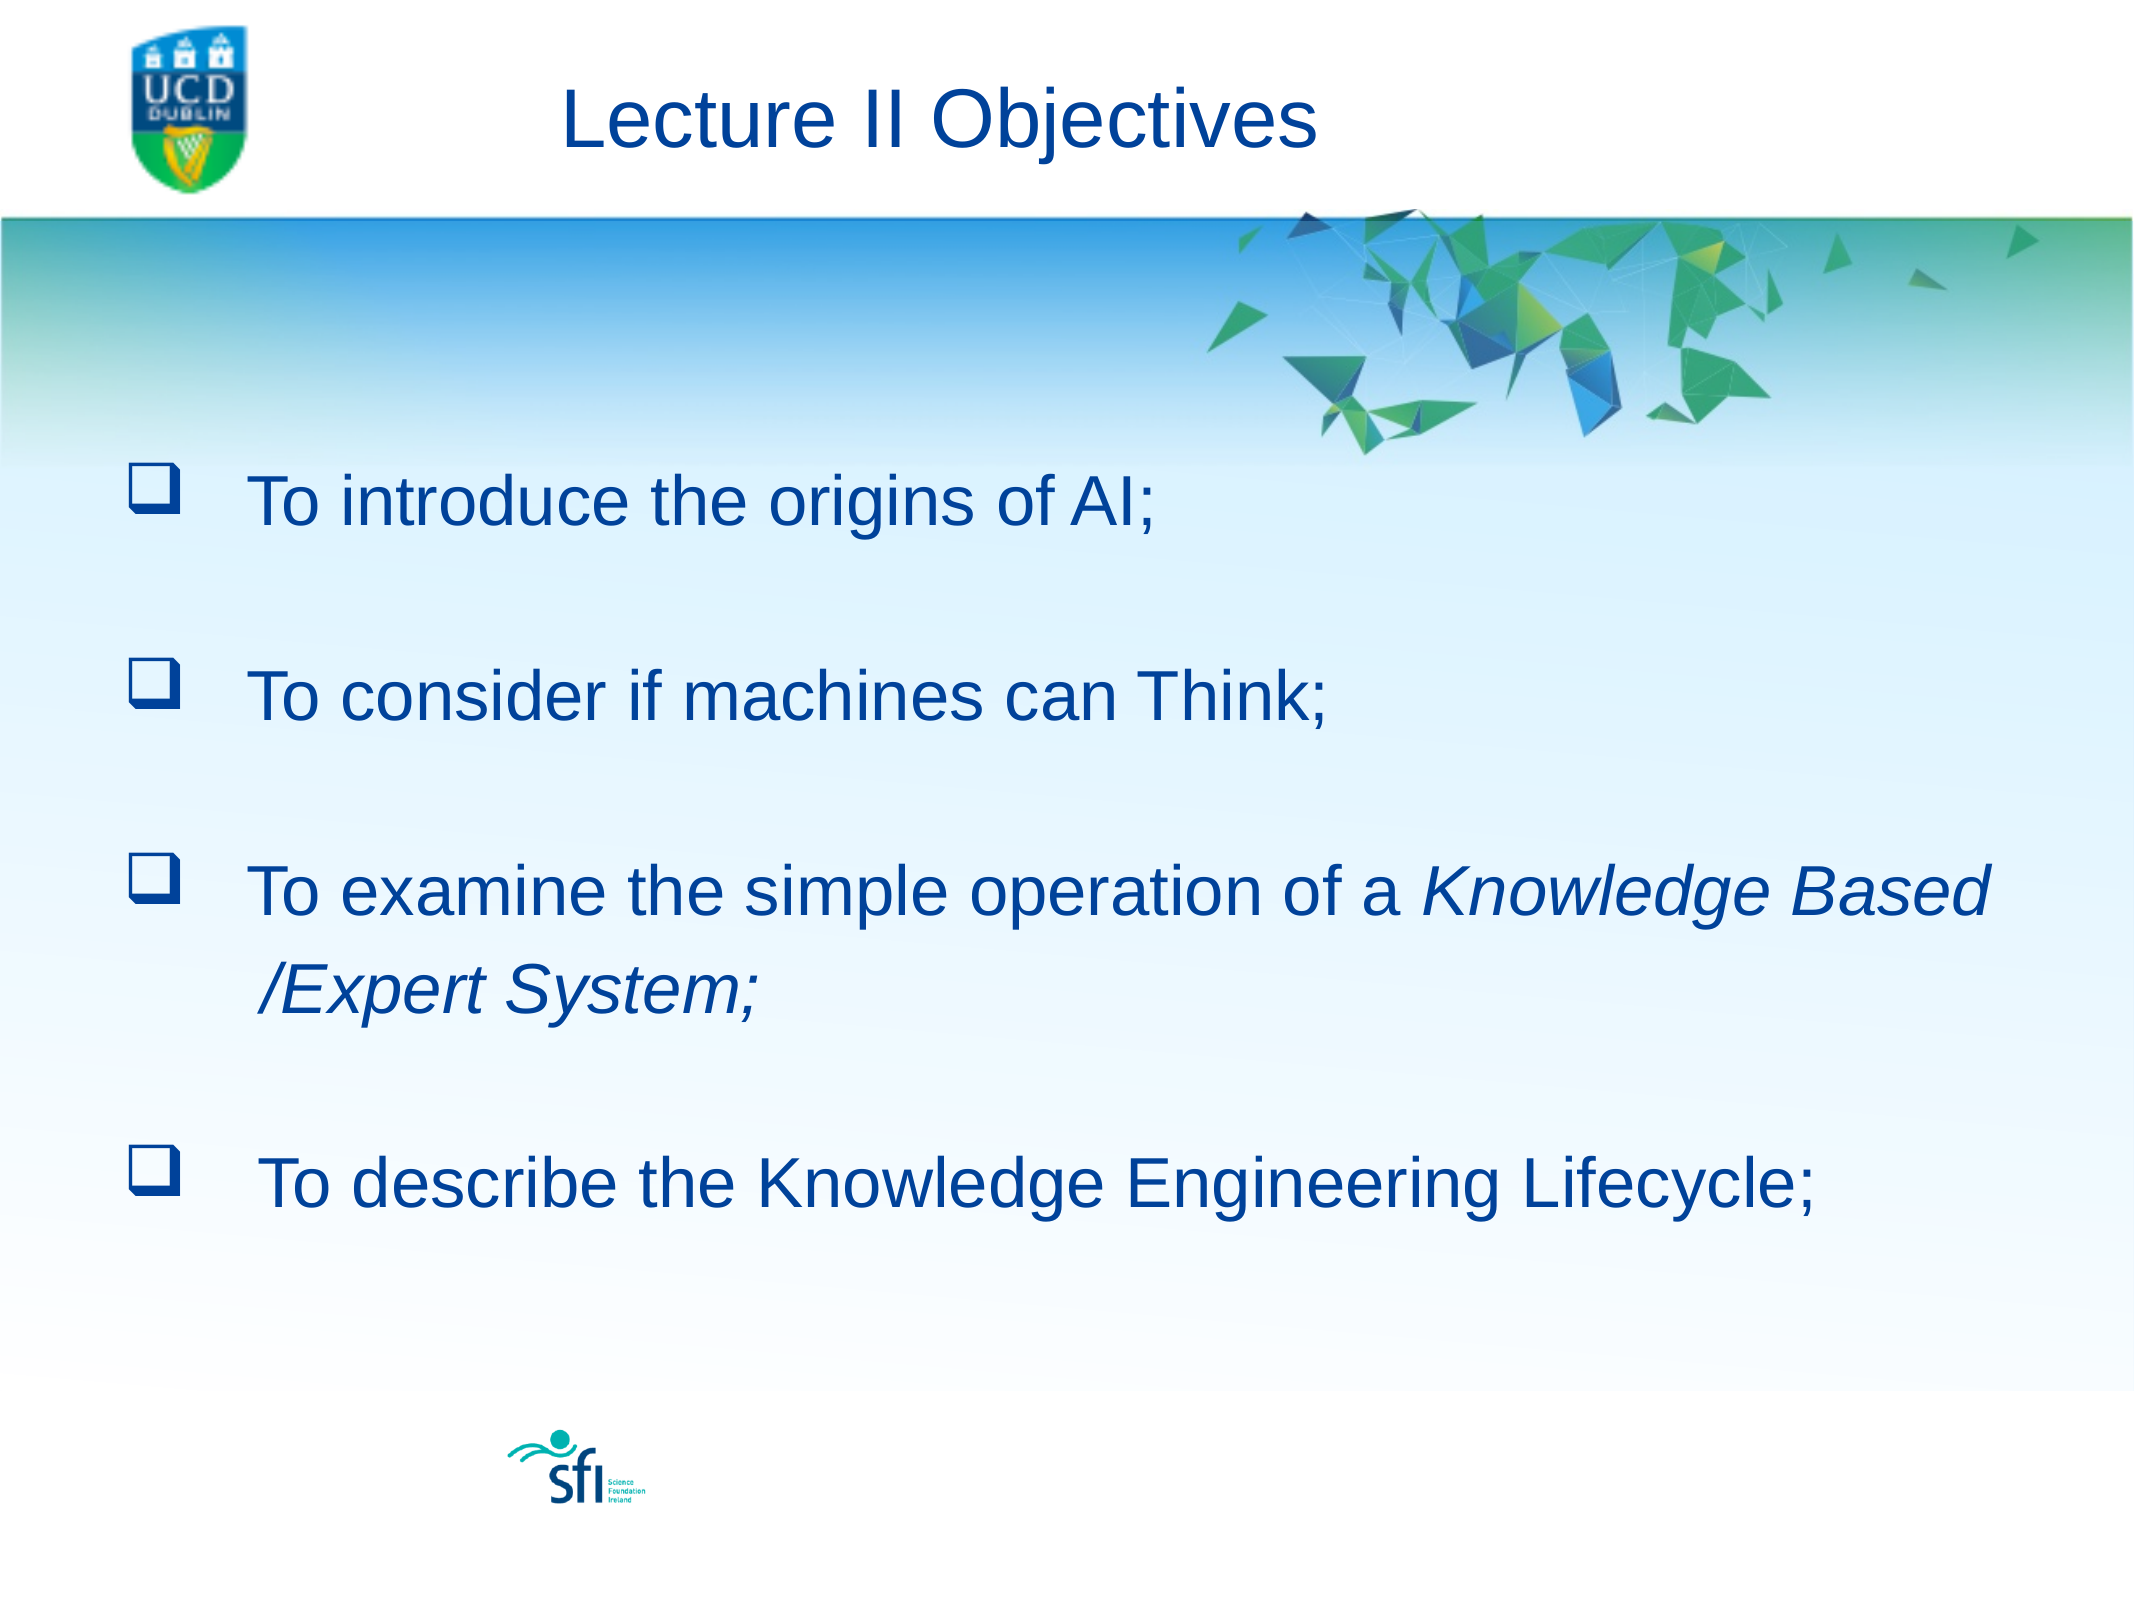

# Lecture II Objectives
   To introduce the origins of AI;

   To consider if machines can Think;

   To examine the simple operation of a Knowledge Based
       /Expert System;

   To describe the Knowledge Engineering Lifecycle;